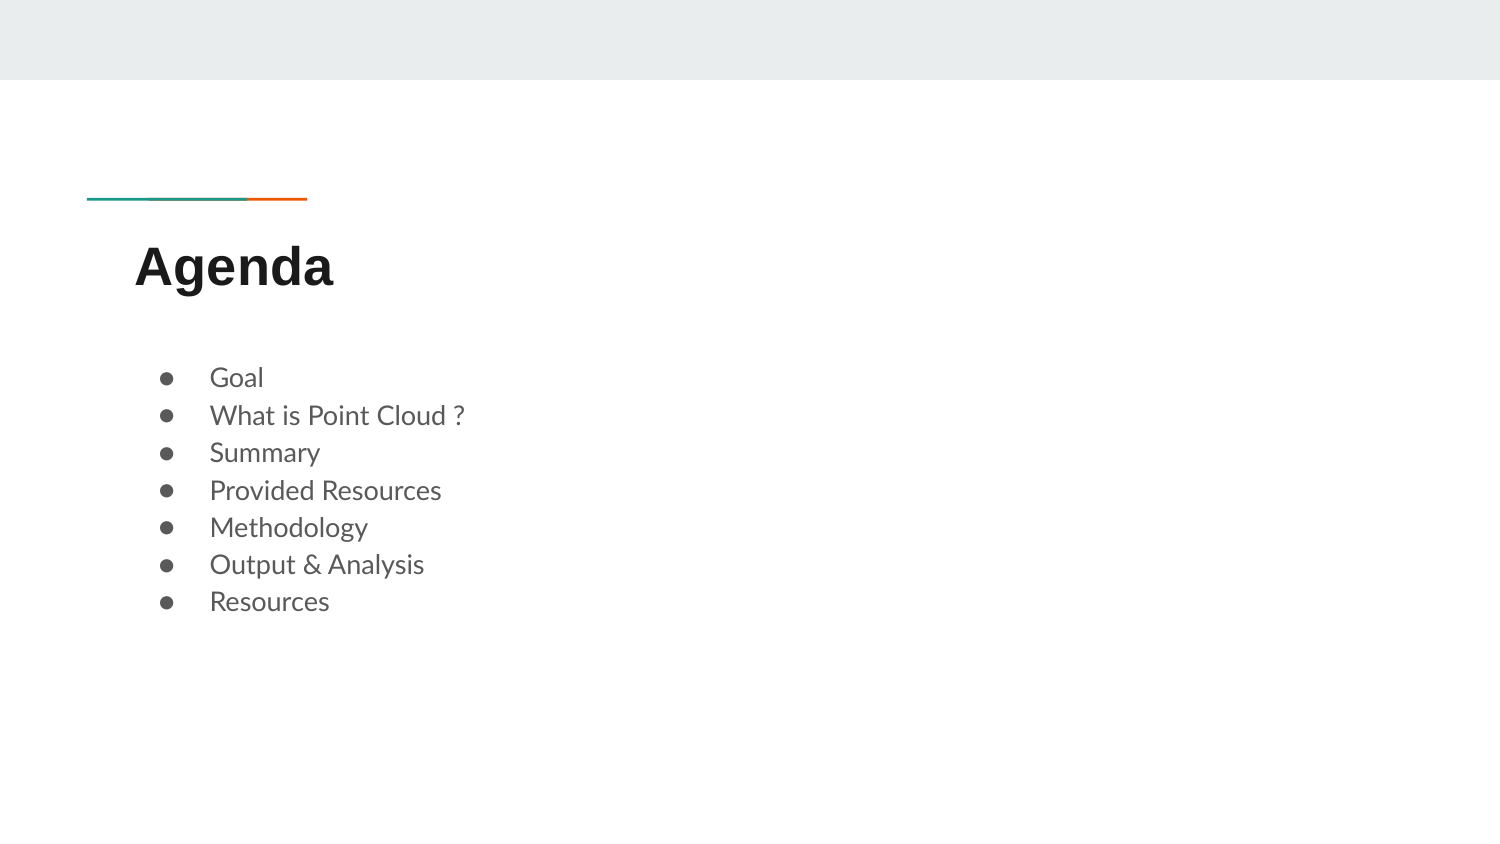

# Agenda
Goal
What is Point Cloud ?
Summary
Provided Resources
Methodology
Output & Analysis
Resources